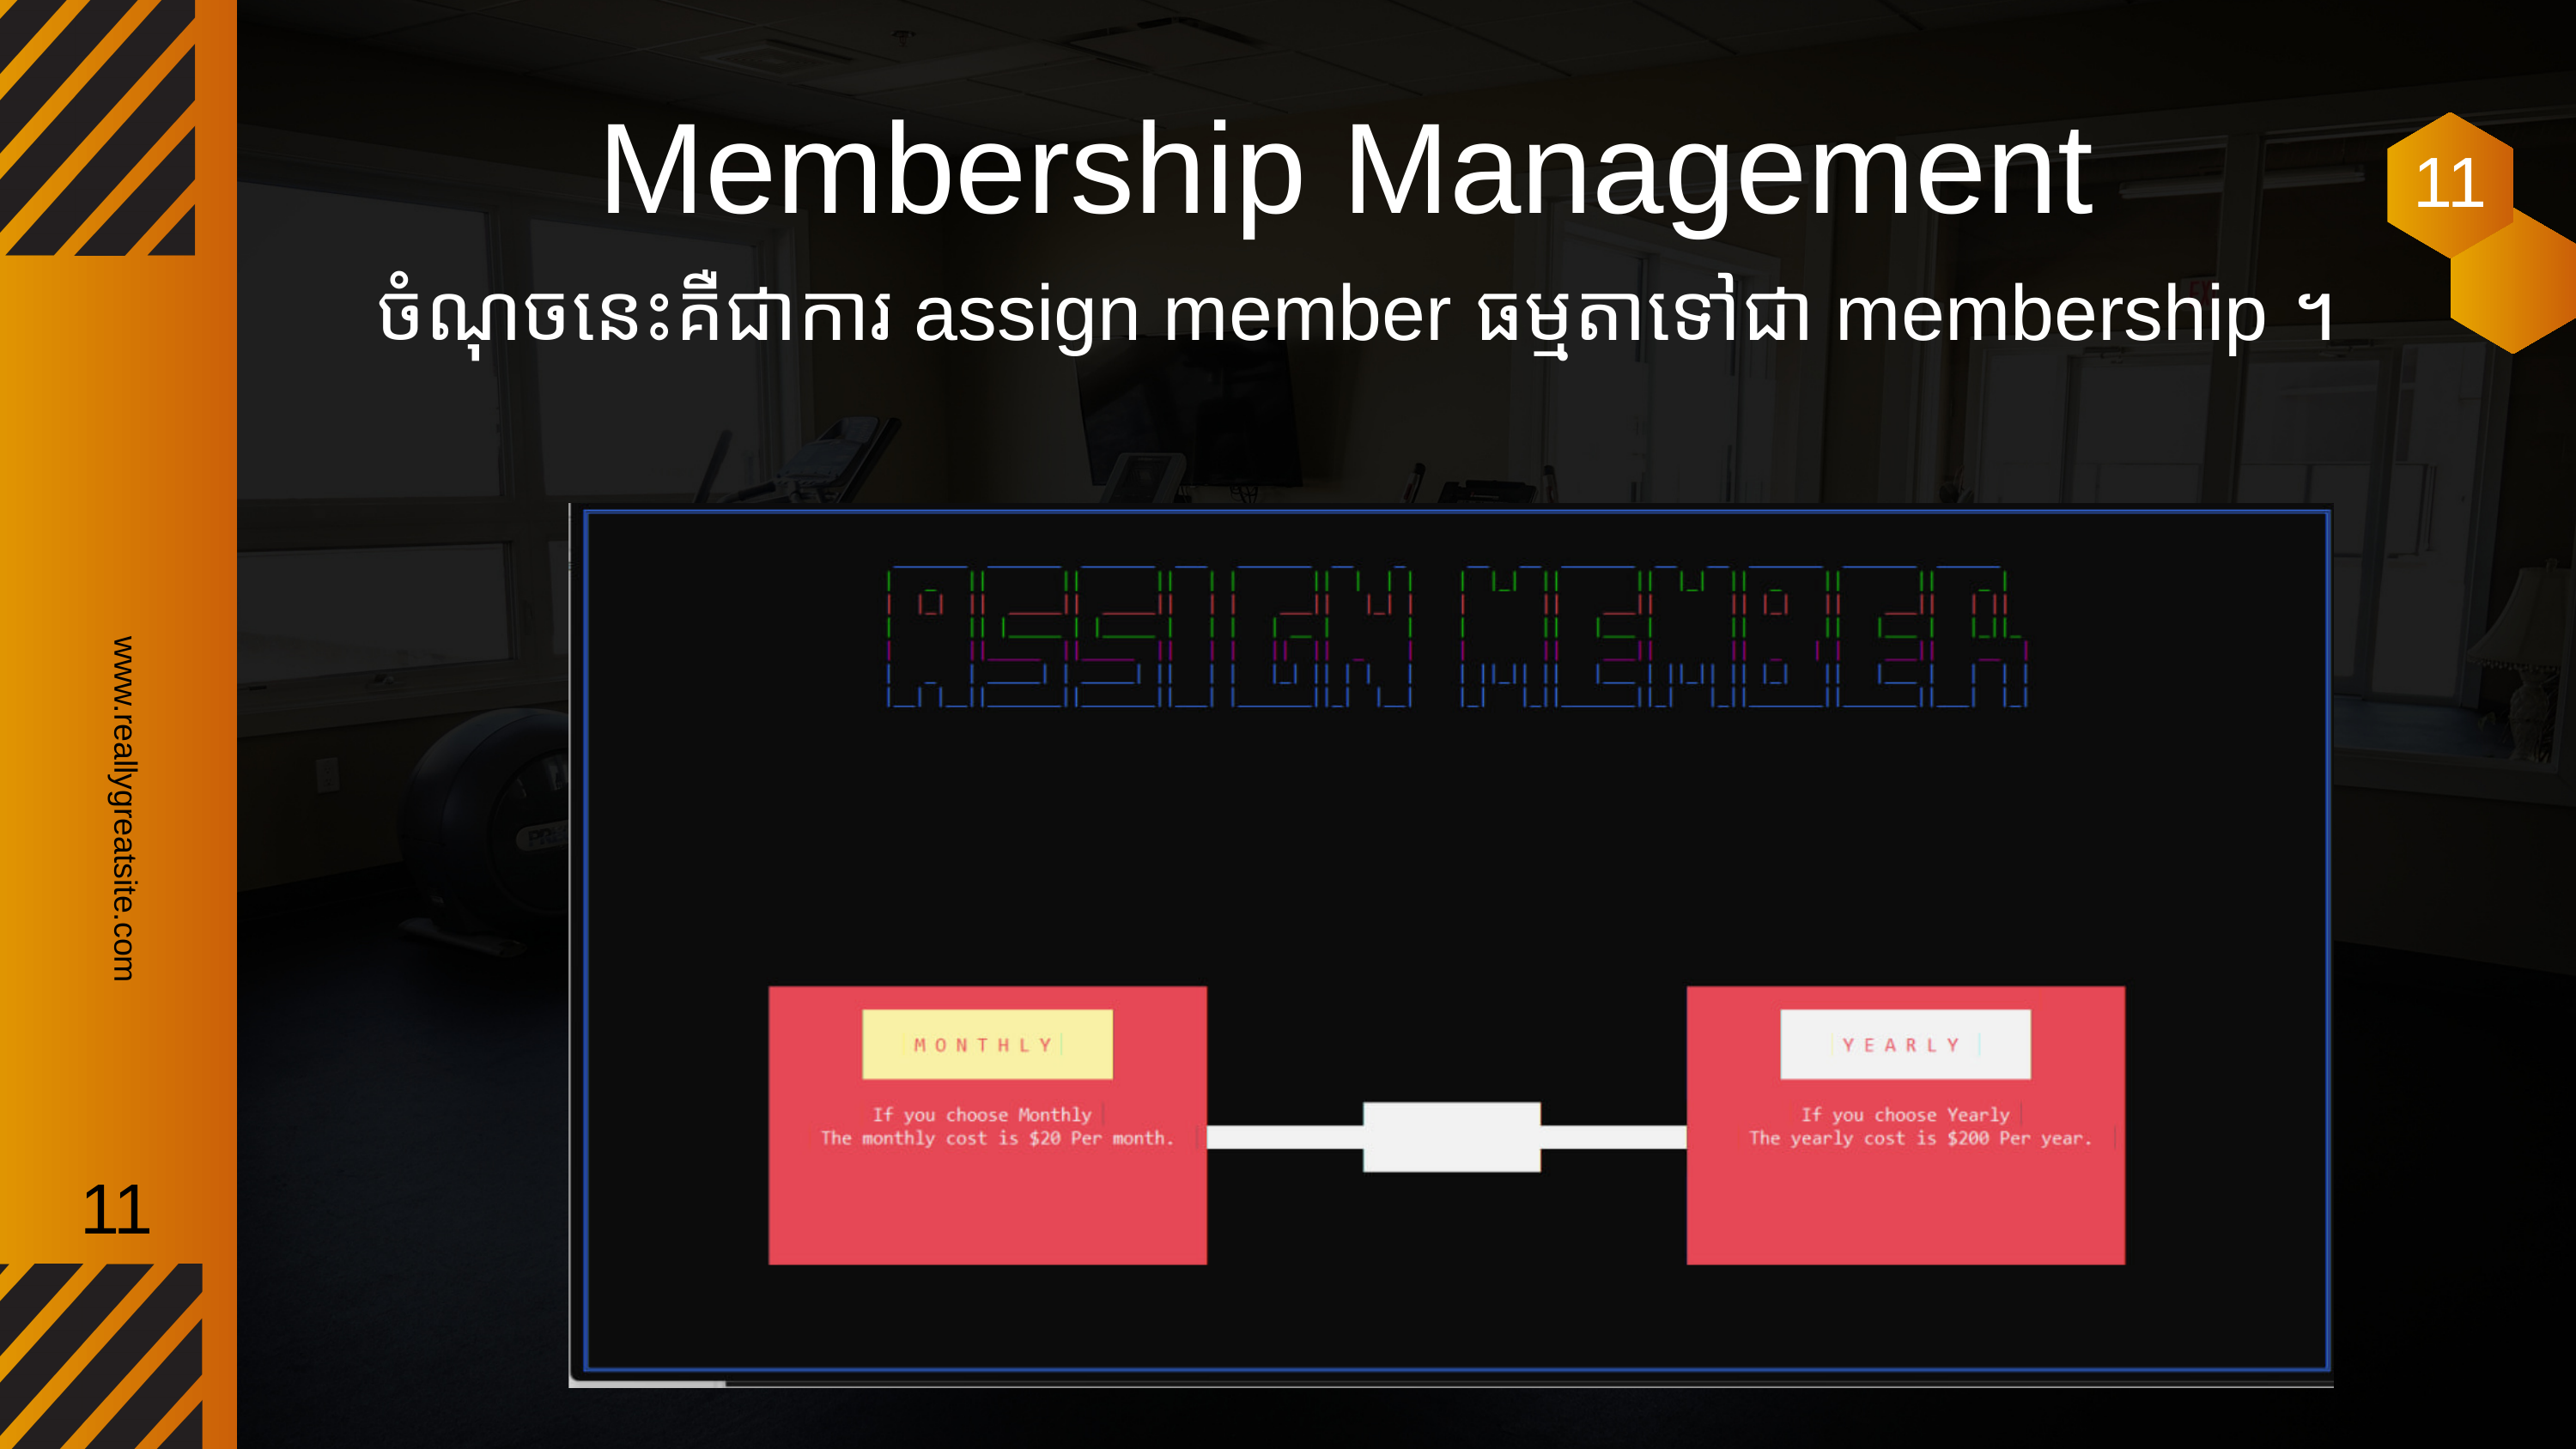

Membership Management

11

ចំណុចនេះគឺជាការ assign member ធម្មតាទៅជា​ membership ។

www.reallygreatsite.com
11